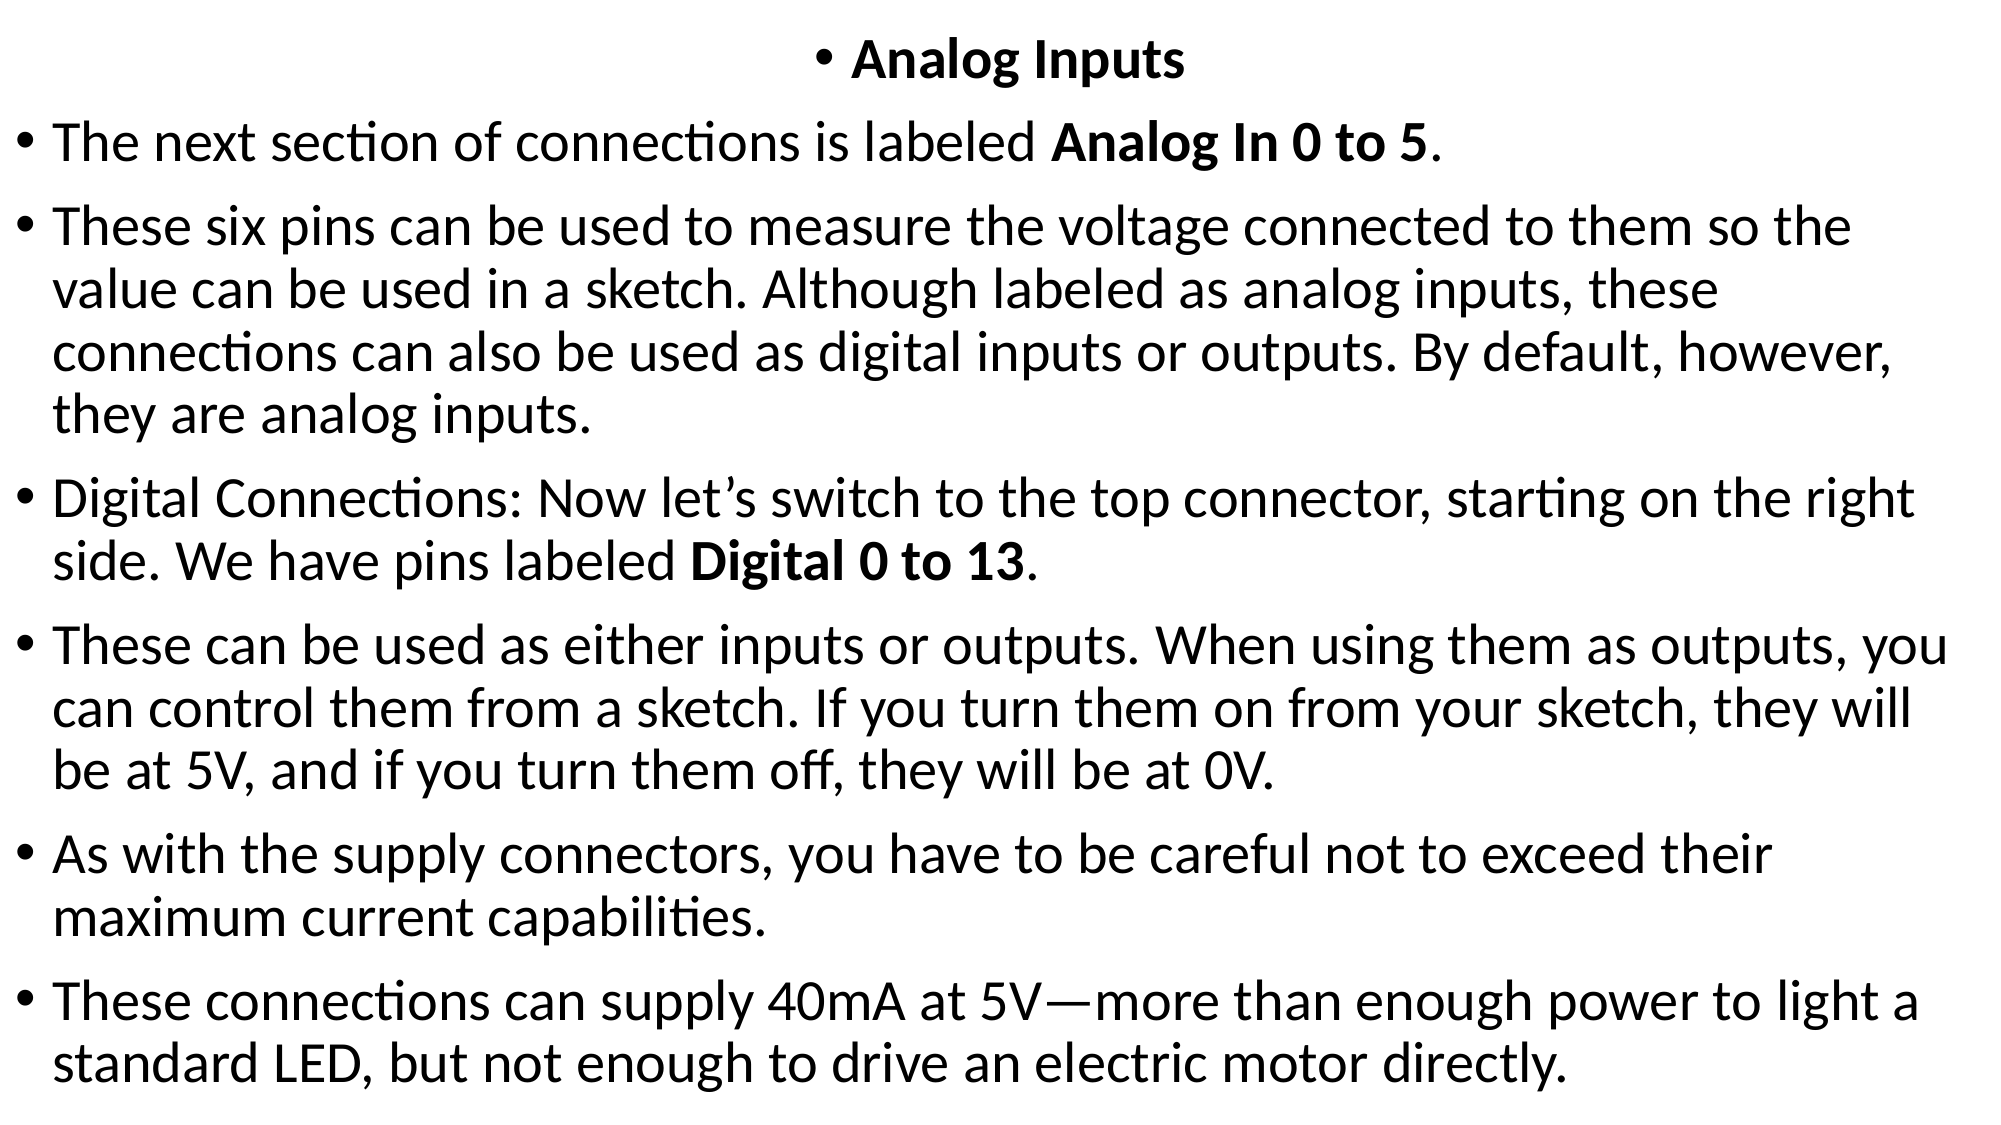

Analog Inputs
The next section of connections is labeled Analog In 0 to 5.
These six pins can be used to measure the voltage connected to them so the value can be used in a sketch. Although labeled as analog inputs, these connections can also be used as digital inputs or outputs. By default, however, they are analog inputs.
Digital Connections: Now let’s switch to the top connector, starting on the right side. We have pins labeled Digital 0 to 13.
These can be used as either inputs or outputs. When using them as outputs, you can control them from a sketch. If you turn them on from your sketch, they will be at 5V, and if you turn them off, they will be at 0V.
As with the supply connectors, you have to be careful not to exceed their maximum current capabilities.
These connections can supply 40mA at 5V—more than enough power to light a standard LED, but not enough to drive an electric motor directly.